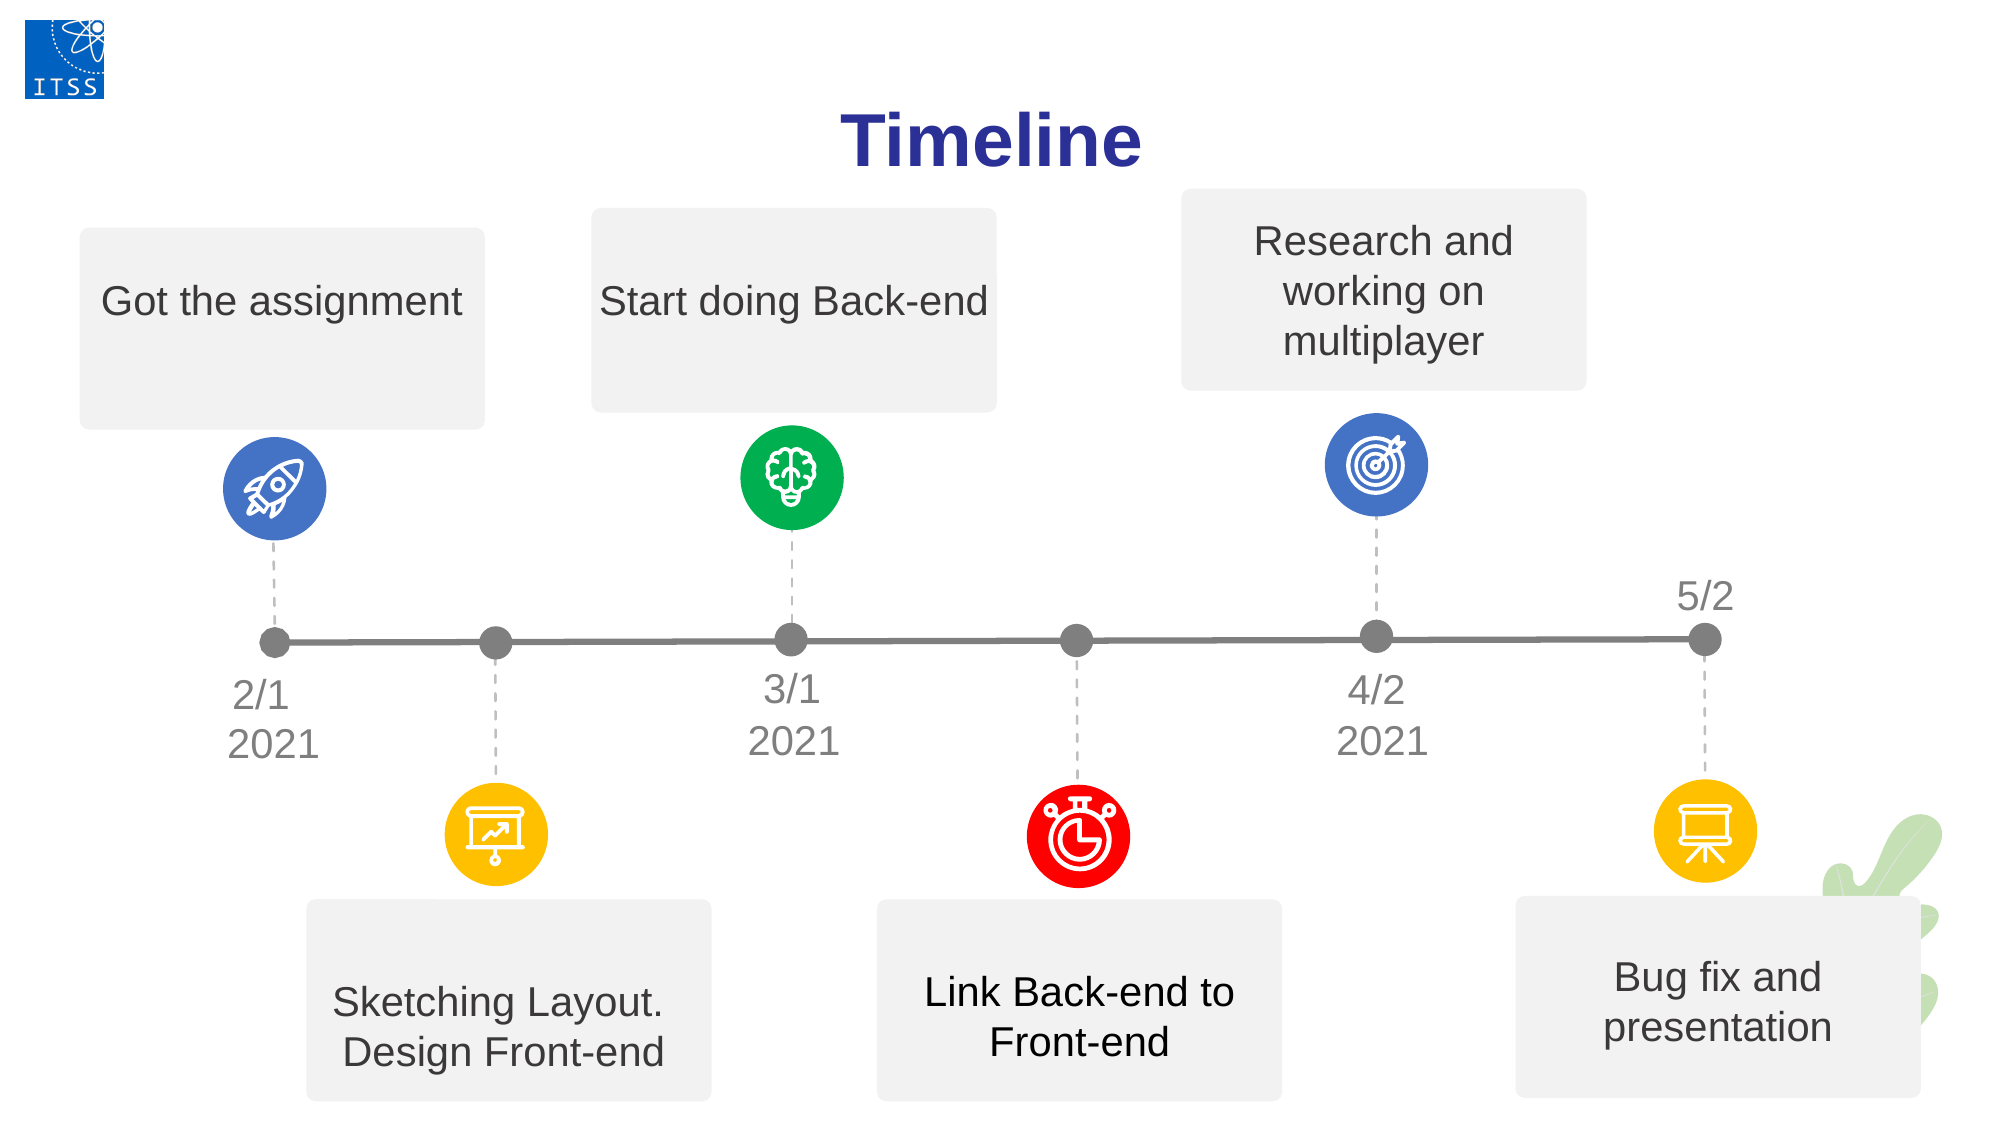

Timeline

Research and working on multiplayer

Start doing Back-end

Got the assignment

2/1
2021

5/2

Link Back-end to Front-end

3/1
4/2
2021
2021

Bug fix and presentation

Sketching Layout.
Design Front-end